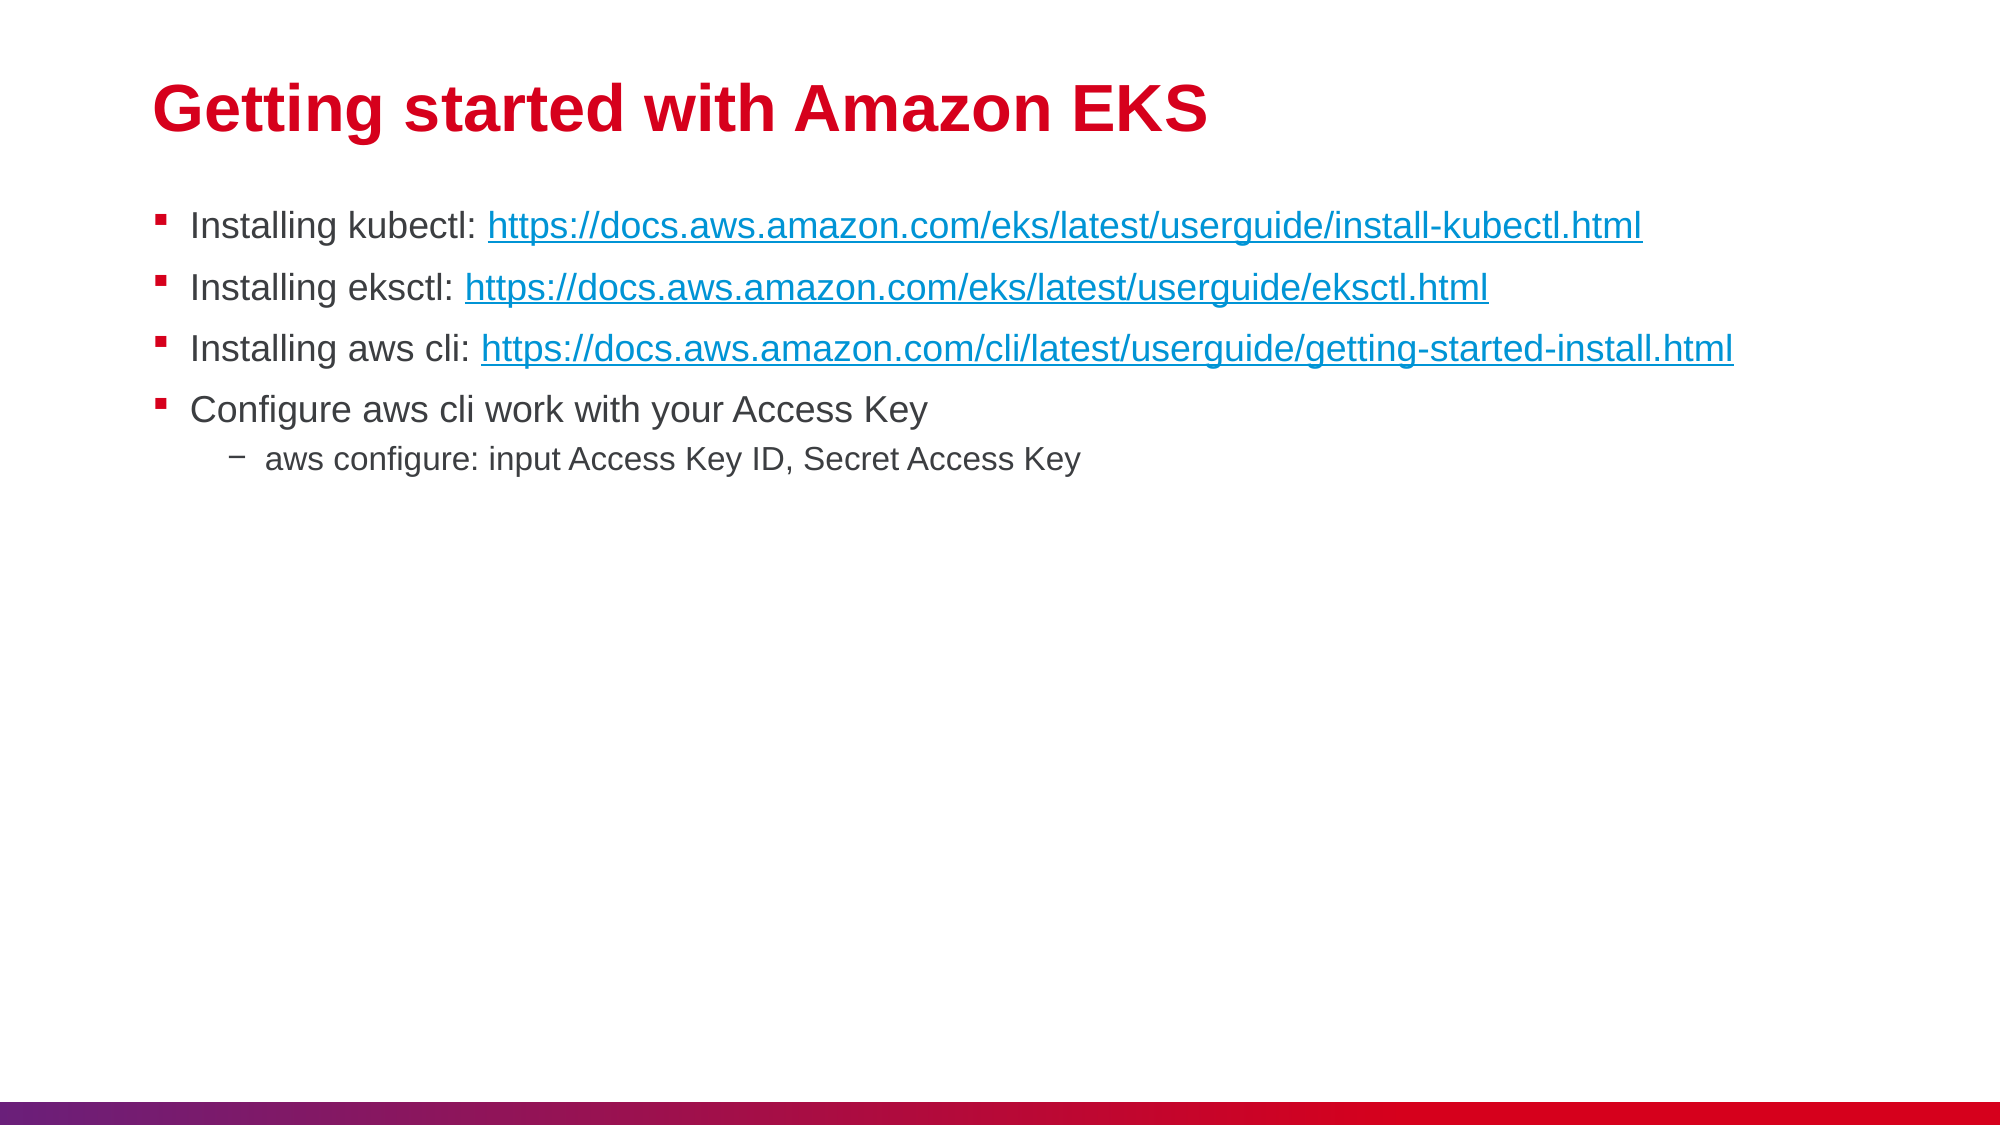

# Getting started with Amazon EKS
Installing kubectl: https://docs.aws.amazon.com/eks/latest/userguide/install-kubectl.html
Installing eksctl: https://docs.aws.amazon.com/eks/latest/userguide/eksctl.html
Installing aws cli: https://docs.aws.amazon.com/cli/latest/userguide/getting-started-install.html
Configure aws cli work with your Access Key
aws configure: input Access Key ID, Secret Access Key